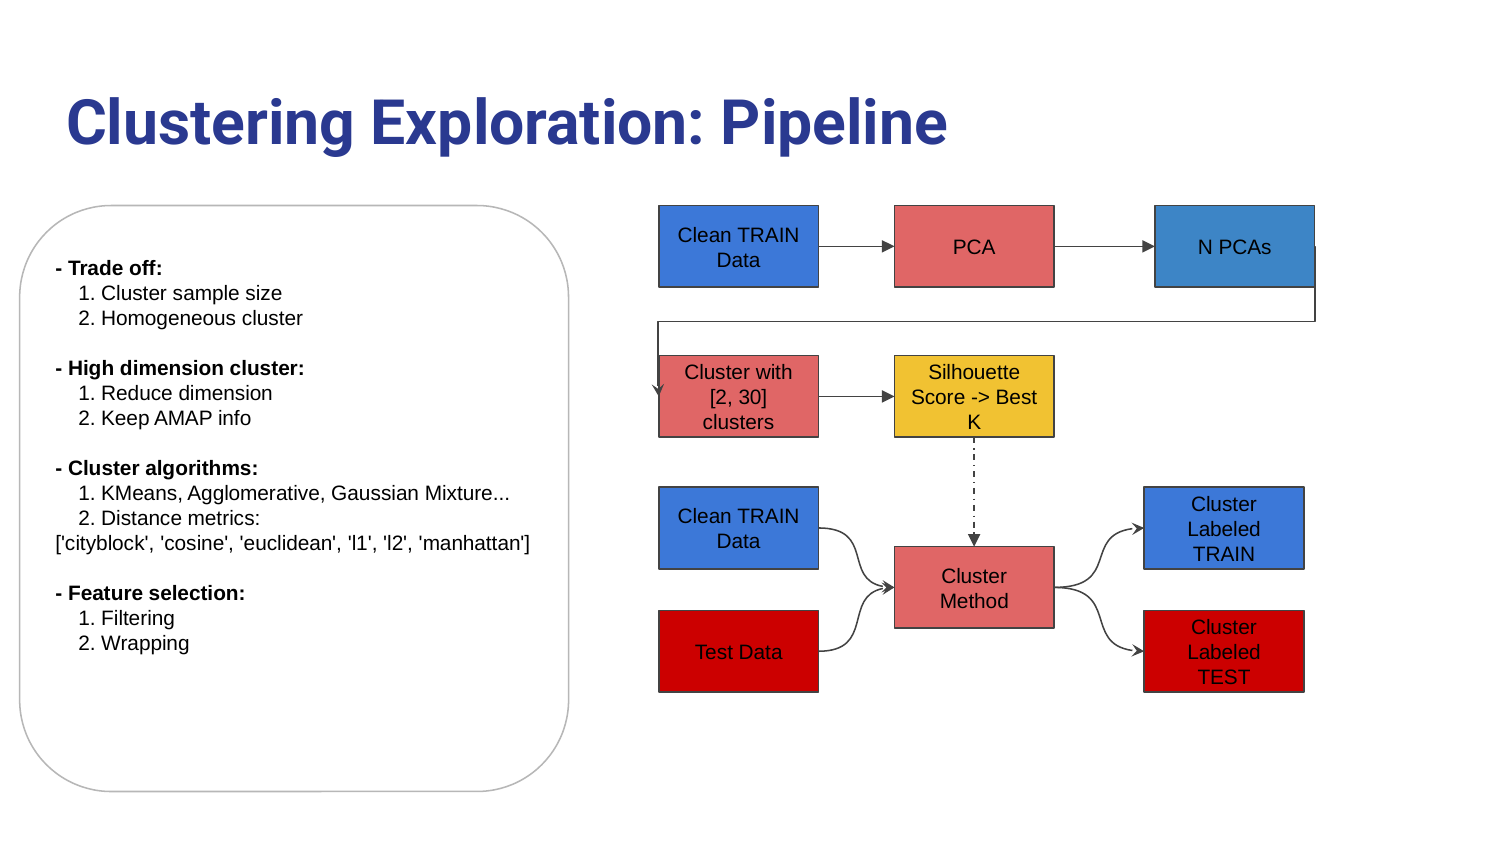

# Clustering Exploration: Pipeline

Clean TRAIN Data
PCA
N PCAs
- Trade off:
    1. Cluster sample size
    2. Homogeneous cluster

- High dimension cluster:
    1. Reduce dimension
    2. Keep AMAP info

- Cluster algorithms:
    1. KMeans, Agglomerative, Gaussian Mixture...
    2. Distance metrics:
['cityblock', 'cosine', 'euclidean', 'l1', 'l2', 'manhattan']

- Feature selection:
    1. Filtering
    2. Wrapping
Cluster with [2, 30] clusters
Silhouette Score -> Best K
Clean TRAIN Data
Cluster Labeled TRAIN
Cluster Method
Test Data
Cluster Labeled TEST